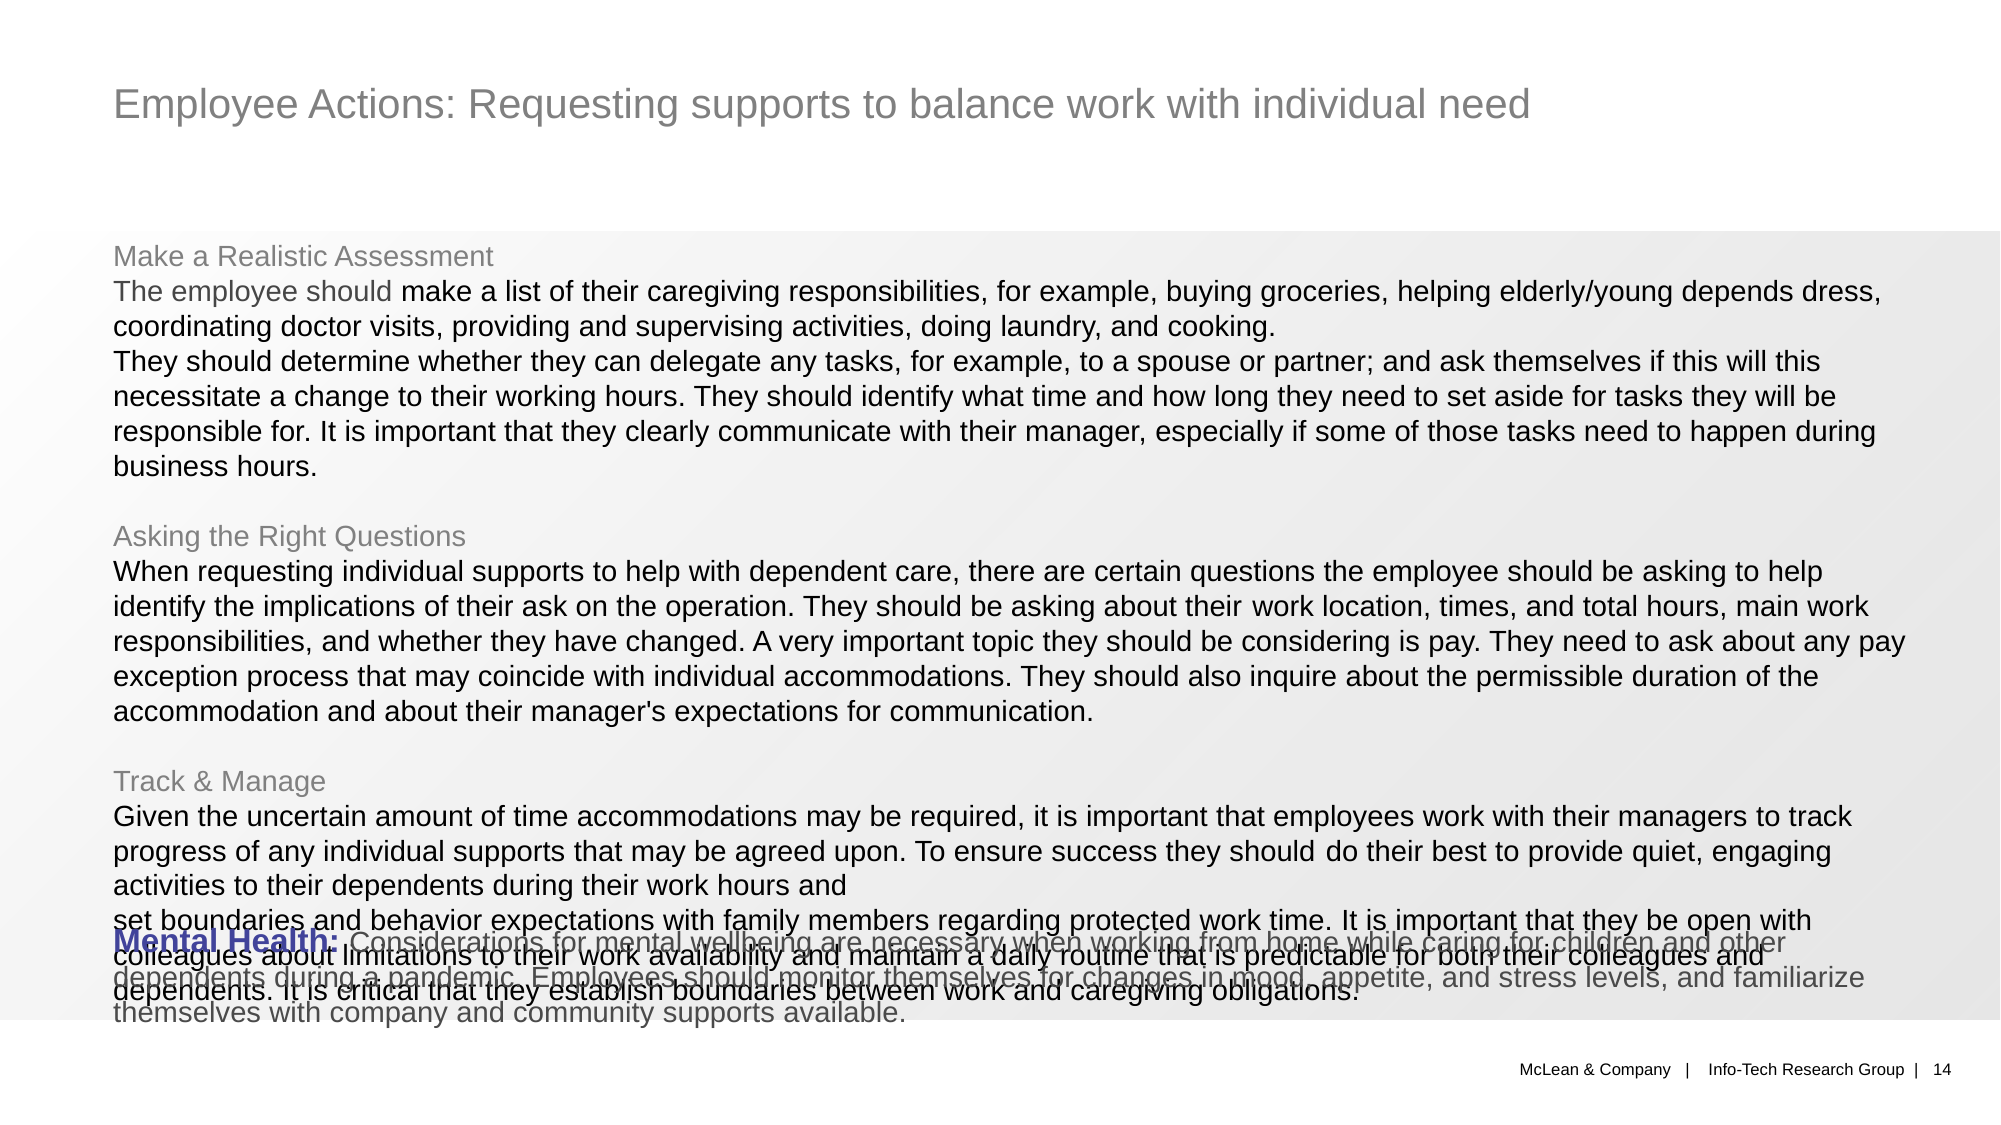

# Employee Actions: Requesting supports to balance work with individual need
Make a Realistic Assessment
The employee should make a list of their caregiving responsibilities, for example, buying groceries, helping elderly/young depends dress, coordinating doctor visits, providing and supervising activities, doing laundry, and cooking.
They should determine whether they can delegate any tasks, for example, to a spouse or partner; and ask themselves if this will this necessitate a change to their working hours. They should identify what time and how long they need to set aside for tasks they will be responsible for. It is important that they clearly communicate with their manager, especially if some of those tasks need to happen during business hours.

Asking the Right Questions
When requesting individual supports to help with dependent care, there are certain questions the employee should be asking to help identify the implications of their ask on the operation. They should be asking about their work location, times, and total hours, main work responsibilities, and whether they have changed. A very important topic they should be considering is pay. They need to ask about any pay exception process that may coincide with individual accommodations. They should also inquire about the permissible duration of the accommodation and about their manager's expectations for communication.

Track & Manage
Given the uncertain amount of time accommodations may be required, it is important that employees work with their managers to track progress of any individual supports that may be agreed upon. To ensure success they should do their best to provide quiet, engaging activities to their dependents during their work hours and
set boundaries and behavior expectations with family members regarding protected work time. It is important that they be open with colleagues about limitations to their work availability and maintain a daily routine that is predictable for both their colleagues and dependents. It is critical that they establish boundaries between work and caregiving obligations.

Mental Health: Considerations for mental wellbeing are necessary when working from home while caring for children and other dependents during a pandemic. Employees should monitor themselves for changes in mood, appetite, and stress levels, and familiarize themselves with company and community supports available.